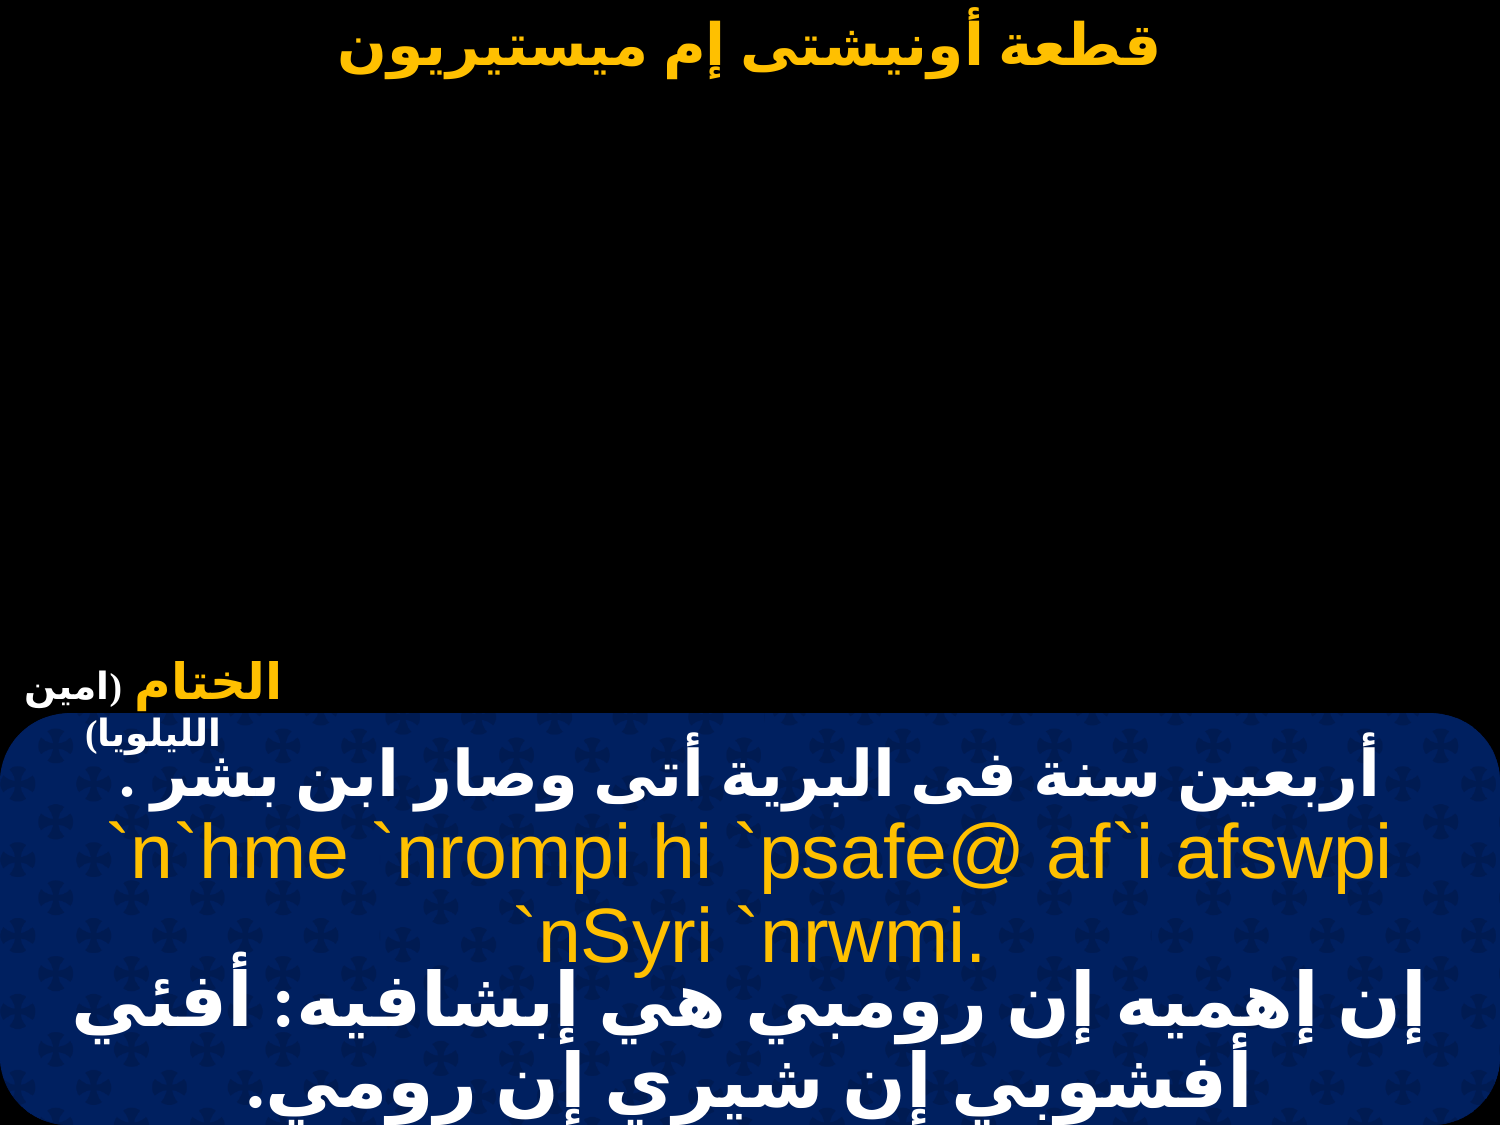

#
أربعين سنة فى البرية أتى وصار ابن بشر .
`n`hme `nrompi hi `psafe@ af`i afswpi `nSyri `nrwmi.
إن إهميه إن رومبي هي إبشافيه: أفئي أفشوبي إن شيري إن رومي.